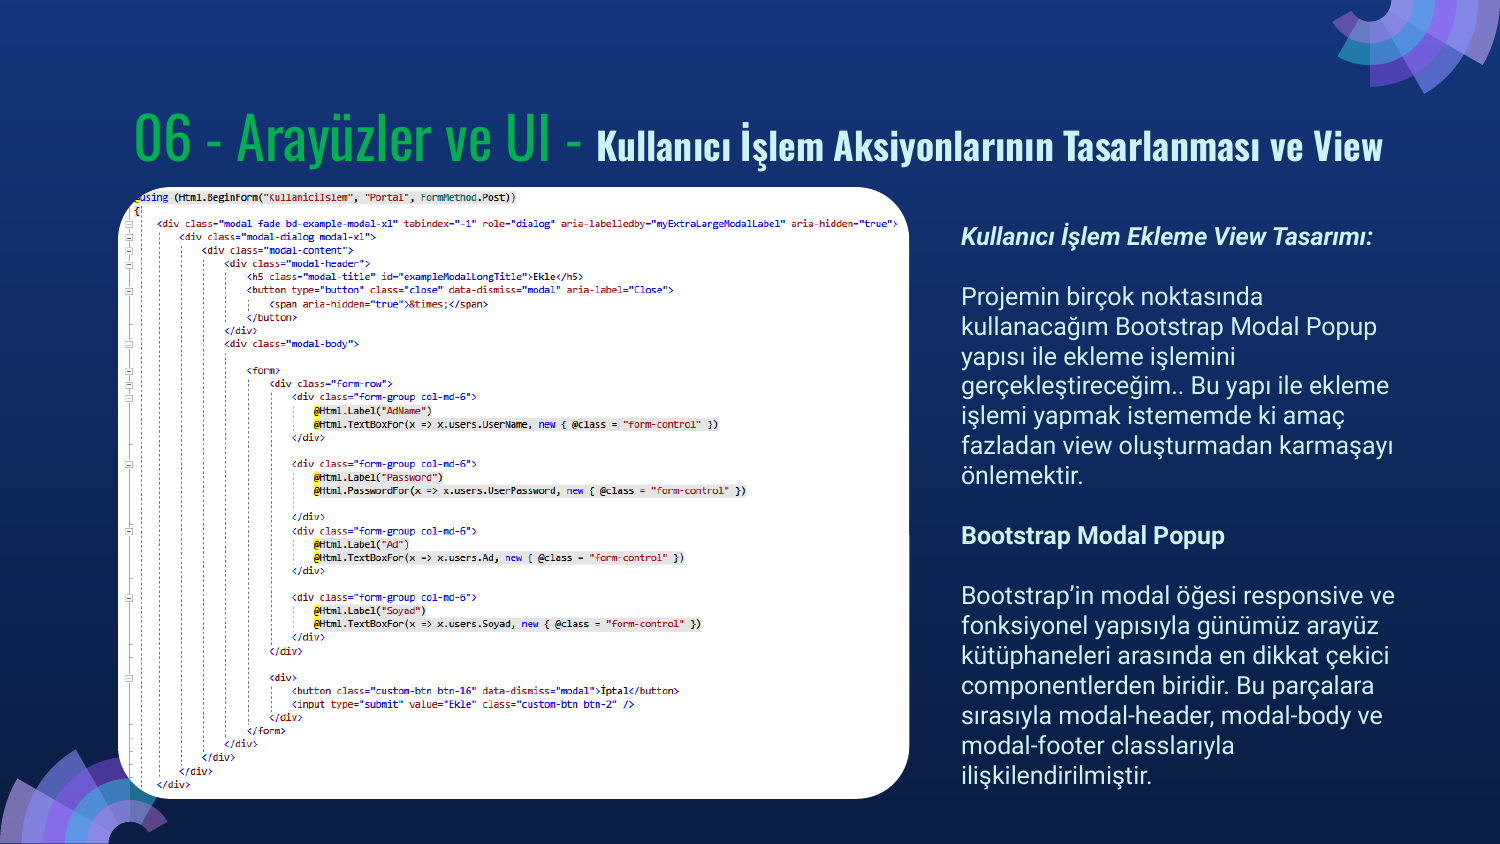

06 - Arayüzler ve UI - Kullanıcı İşlem Aksiyonlarının Tasarlanması ve View

# Kullanıcı İşlem Ekleme View Tasarımı:

Projemin birçok noktasında kullanacağım Bootstrap Modal Popup yapısı ile ekleme işlemini gerçekleştireceğim.. Bu yapı ile ekleme işlemi yapmak istememde ki amaç fazladan view oluşturmadan karmaşayı önlemektir.

Bootstrap Modal Popup

Bootstrap’in modal öğesi responsive ve fonksiyonel yapısıyla günümüz arayüz kütüphaneleri arasında en dikkat çekici componentlerden biridir. Bu parçalara sırasıyla modal-header, modal-body ve modal-footer classlarıyla ilişkilendirilmiştir.